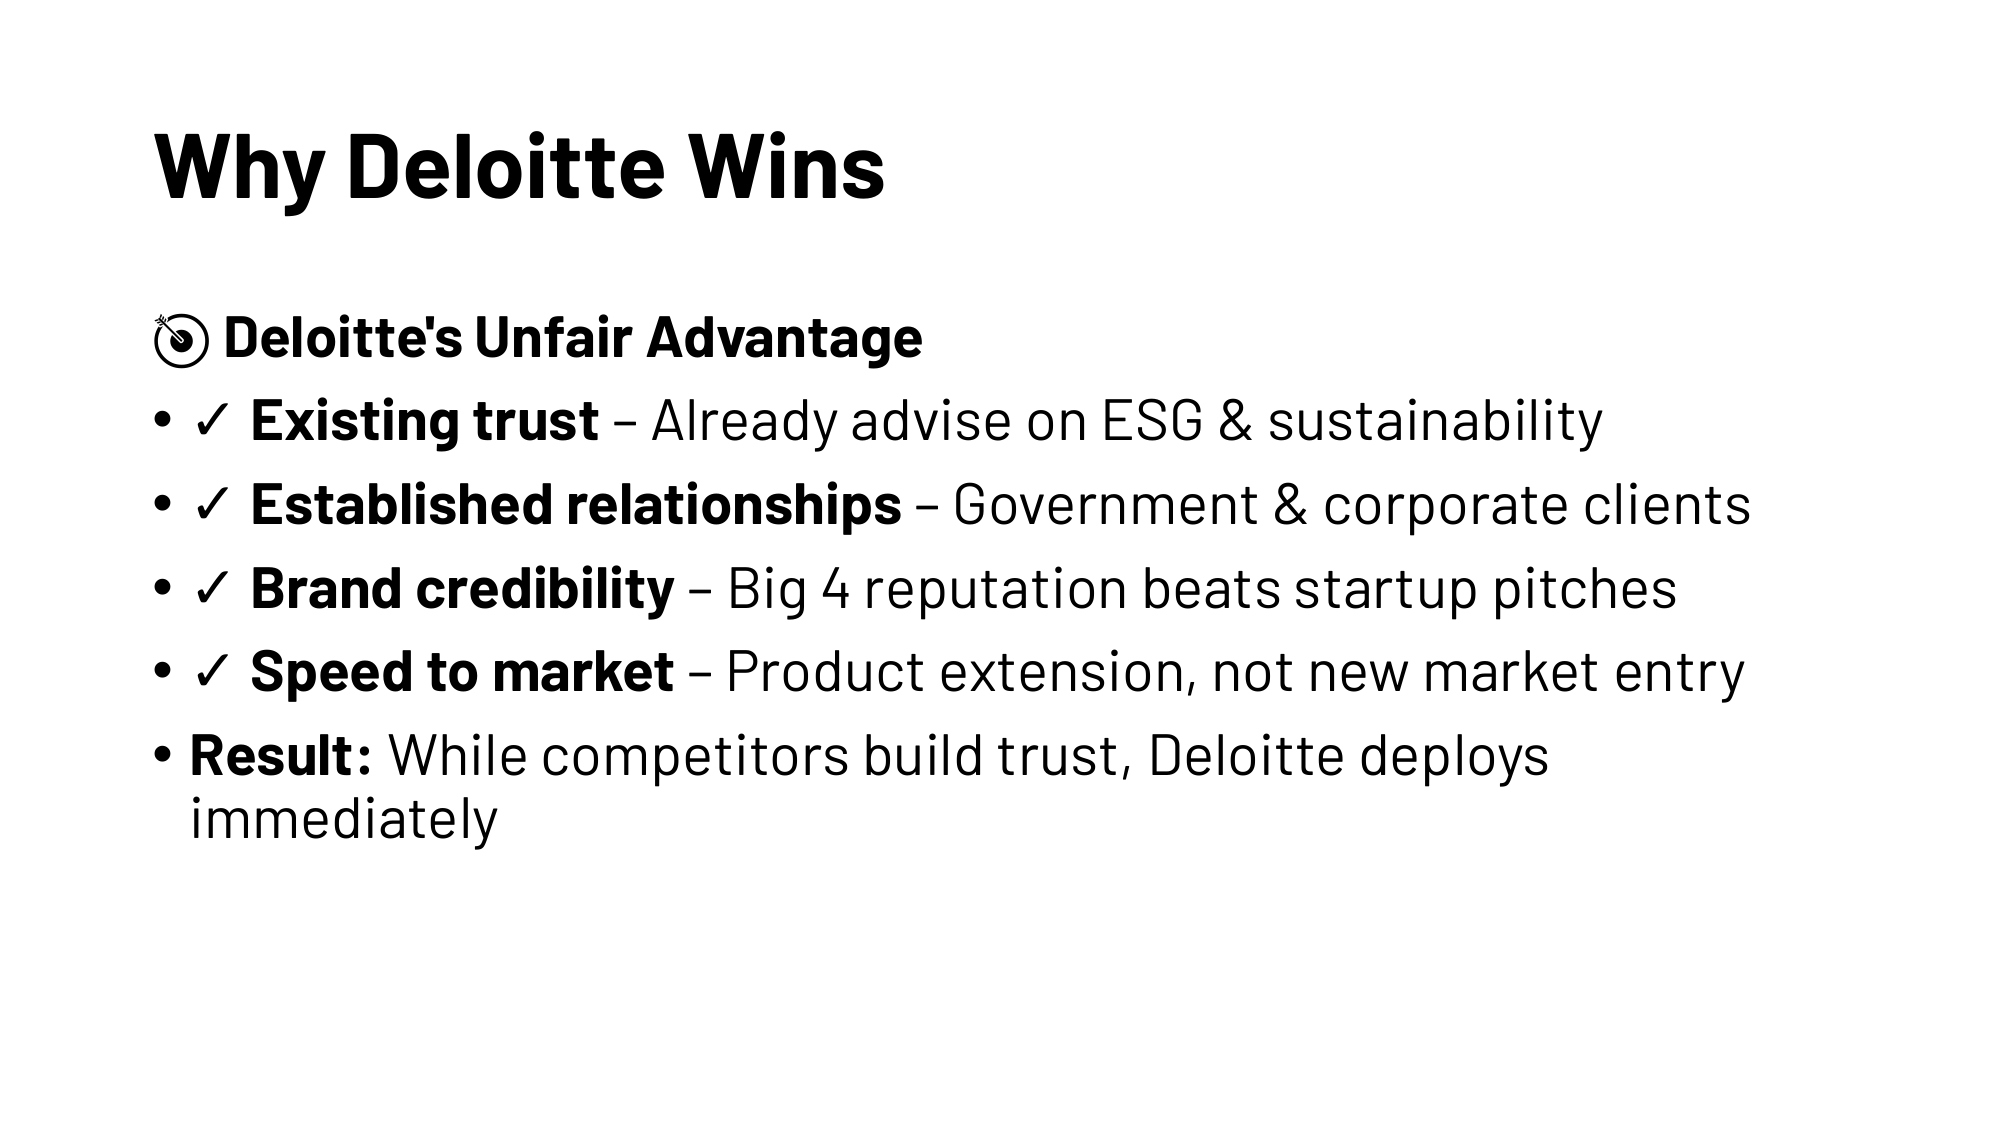

# Why Deloitte Wins
🎯 Deloitte's Unfair Advantage
✓ Existing trust – Already advise on ESG & sustainability
✓ Established relationships – Government & corporate clients
✓ Brand credibility – Big 4 reputation beats startup pitches
✓ Speed to market – Product extension, not new market entry
Result: While competitors build trust, Deloitte deploys immediately